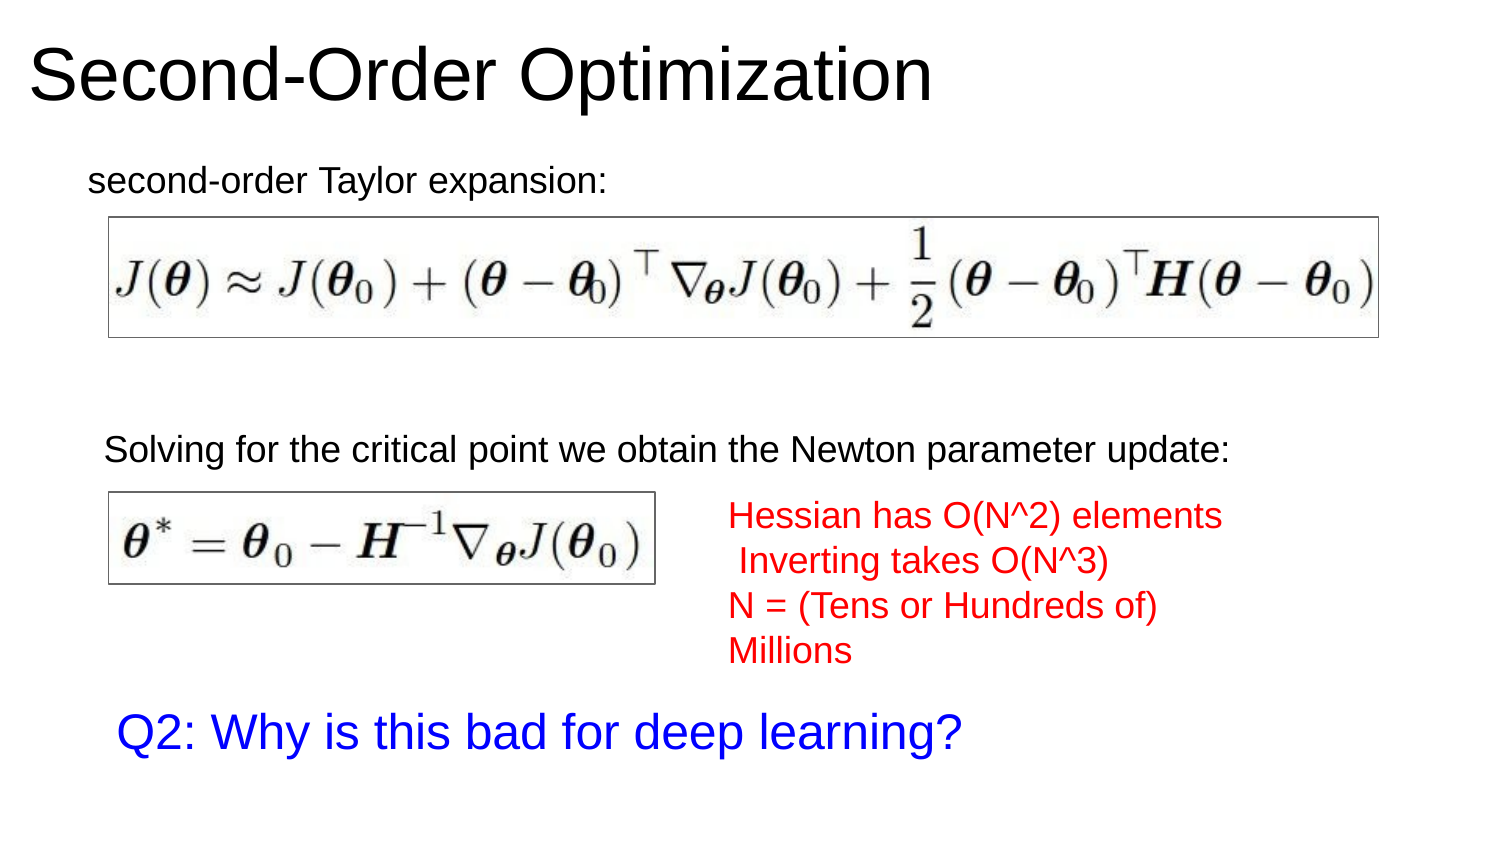

# Second-Order Optimization
second-order Taylor expansion:

Solving for the critical point we obtain the Newton parameter update:
Hessian has O(N^2) elements  Inverting takes O(N^3)
N = (Tens or Hundreds of) Millions
Q2: Why is this bad for deep learning?

Fei-Fei Li & Justin Johnson & Serena Yeung	Lecture 7 -	April 24, 2018